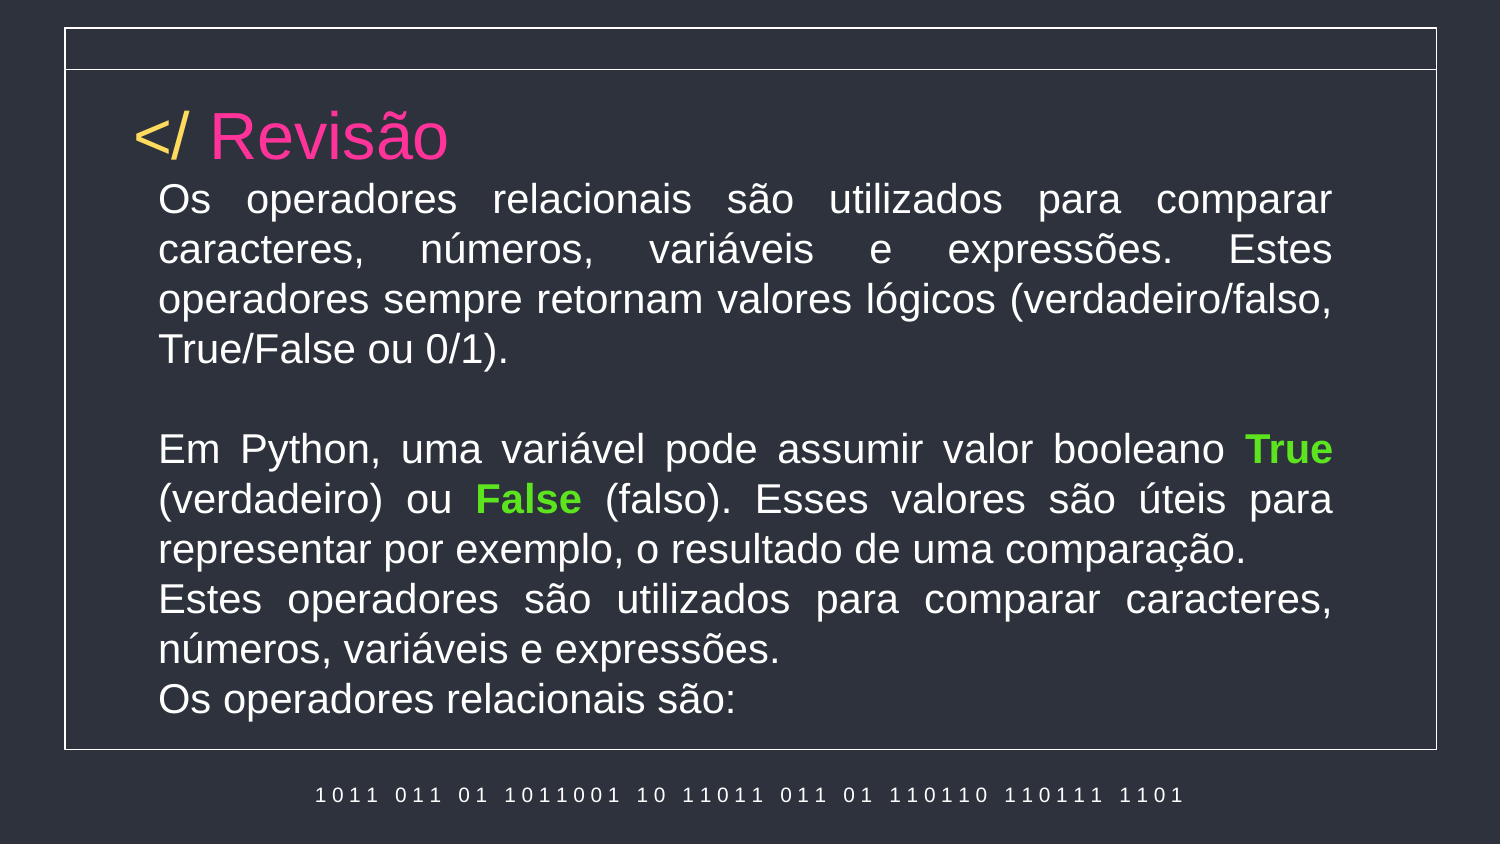

# </ Revisão
Os operadores relacionais são utilizados para comparar caracteres, números, variáveis e expressões. Estes operadores sempre retornam valores lógicos (verdadeiro/falso, True/False ou 0/1).

Em Python, uma variável pode assumir valor booleano True (verdadeiro) ou False (falso). Esses valores são úteis para representar por exemplo, o resultado de uma comparação.
Estes operadores são utilizados para comparar caracteres, números, variáveis e expressões.
Os operadores relacionais são: